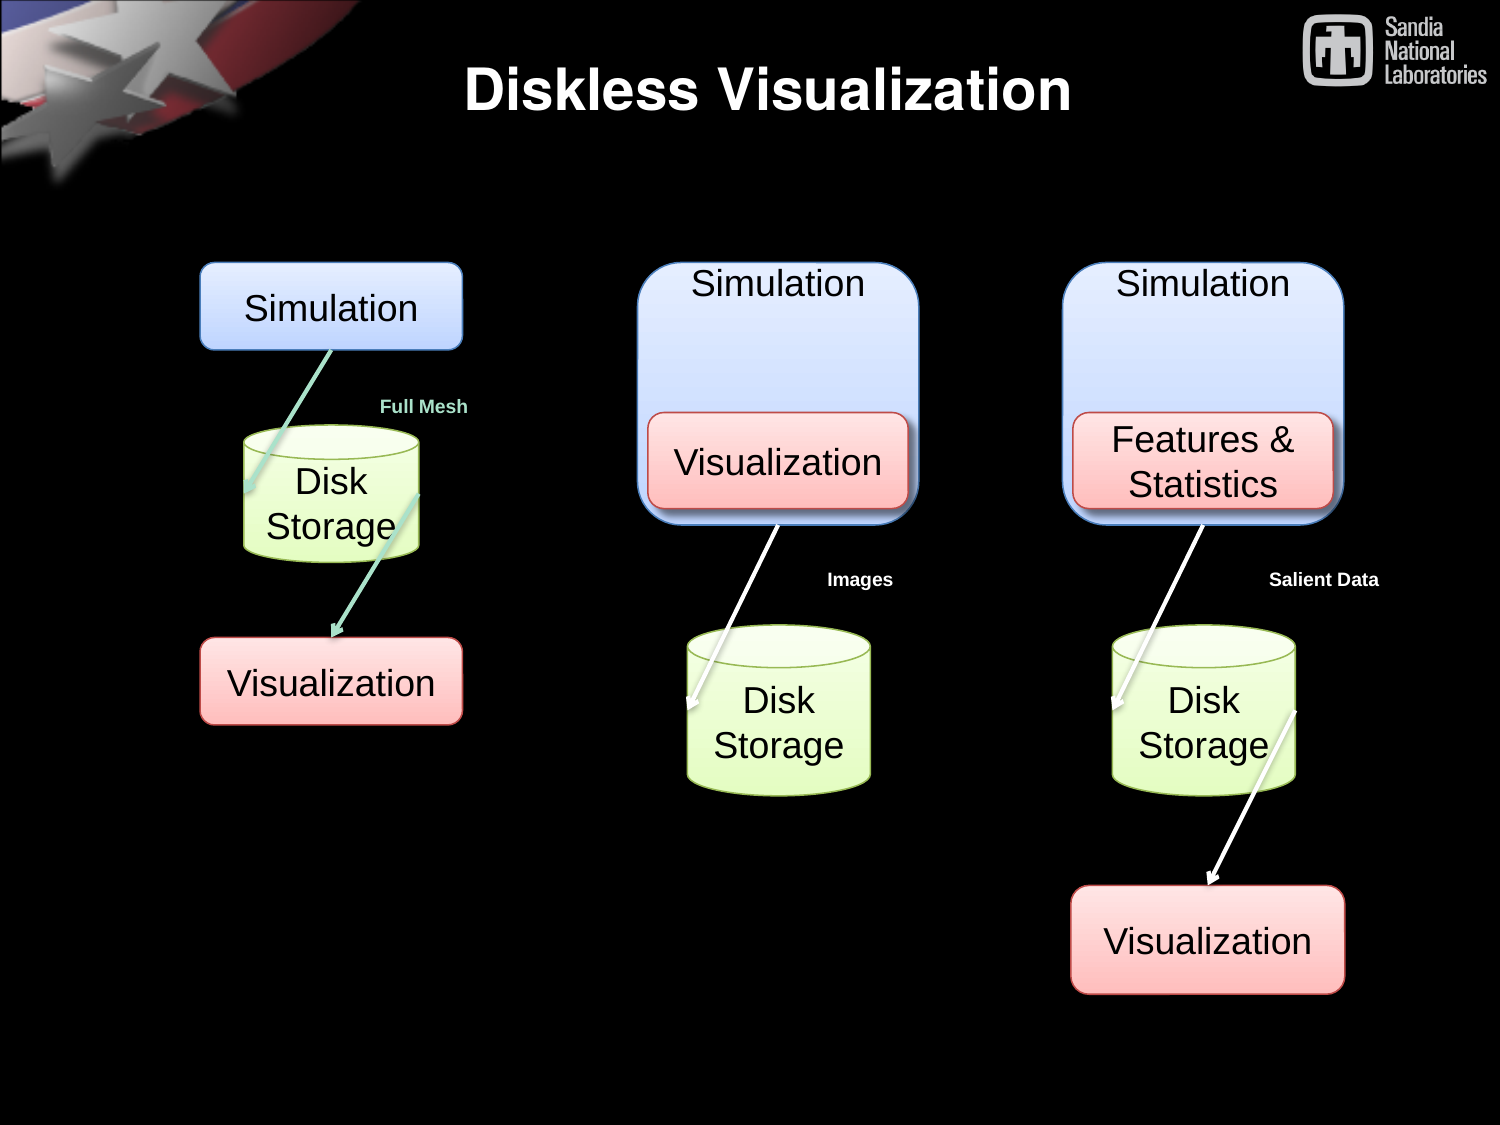

# Diskless Visualization
Simulation
Full Mesh
Disk
Storage
Visualization

Simulation

Visualization

Simulation

Features & Statistics
Images
Salient Data
Disk
Storage
Disk
Storage
Visualization